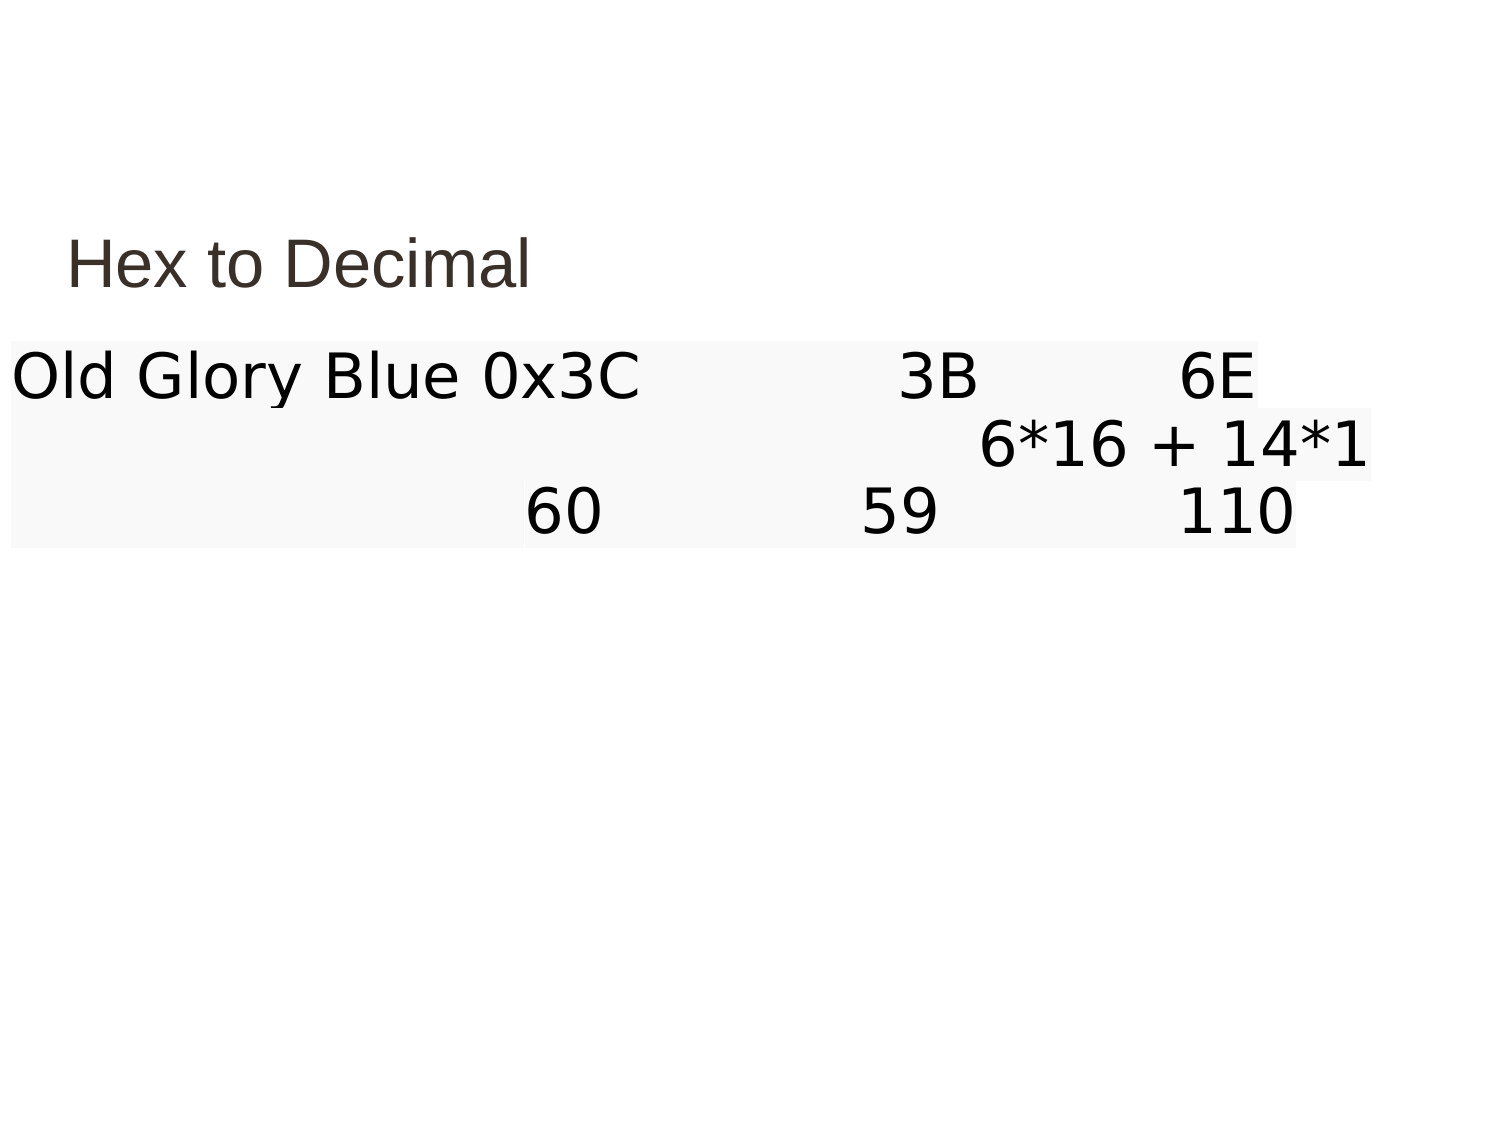

# Hex to Decimal
Old Glory Blue 0x3C             3B          6E
                                                 6*16 + 14*1
                          60             59            110